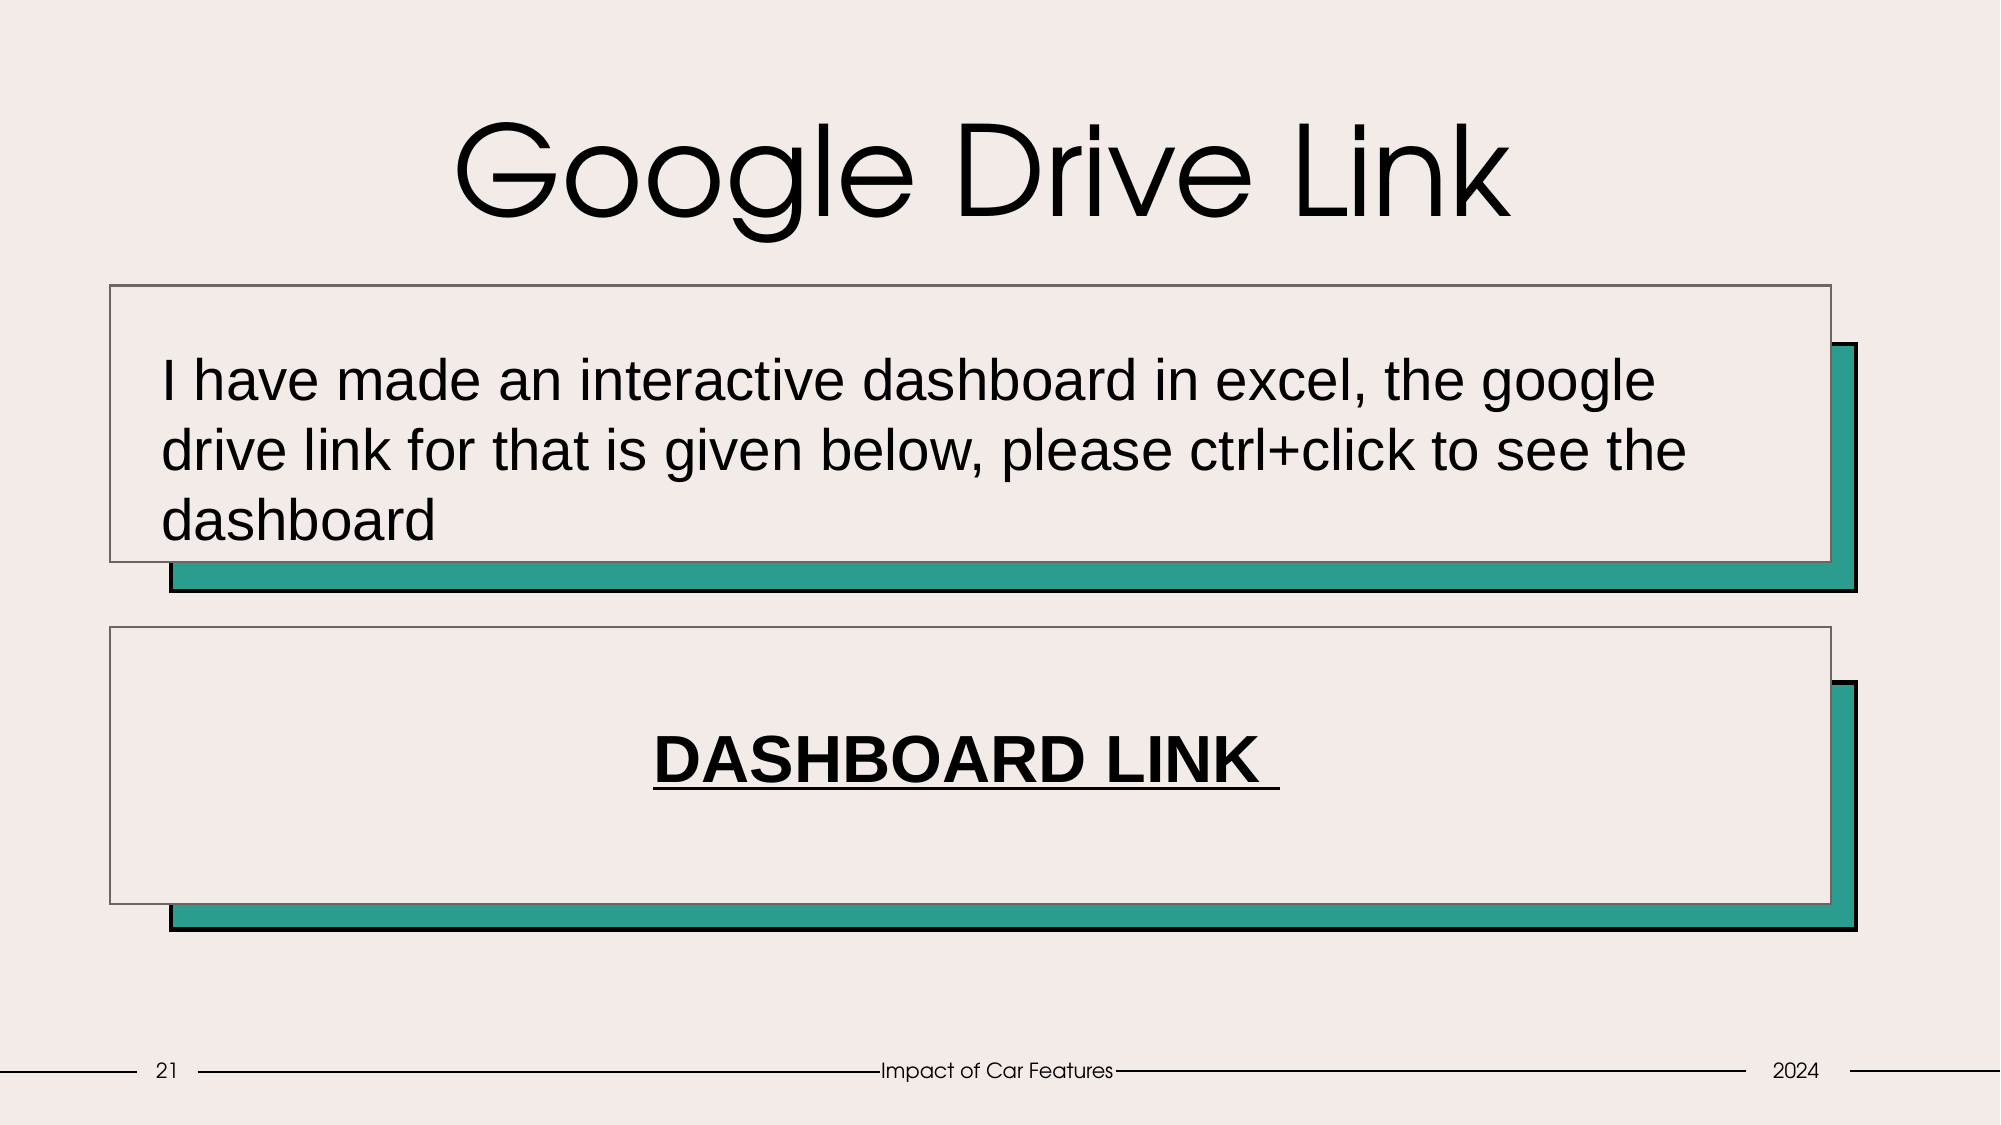

# Google Drive Link

I have made an interactive dashboard in excel, the google drive link for that is given below, please ctrl+click to see the dashboard

DASHBOARD LINK
21
Impact of Car Features
2024